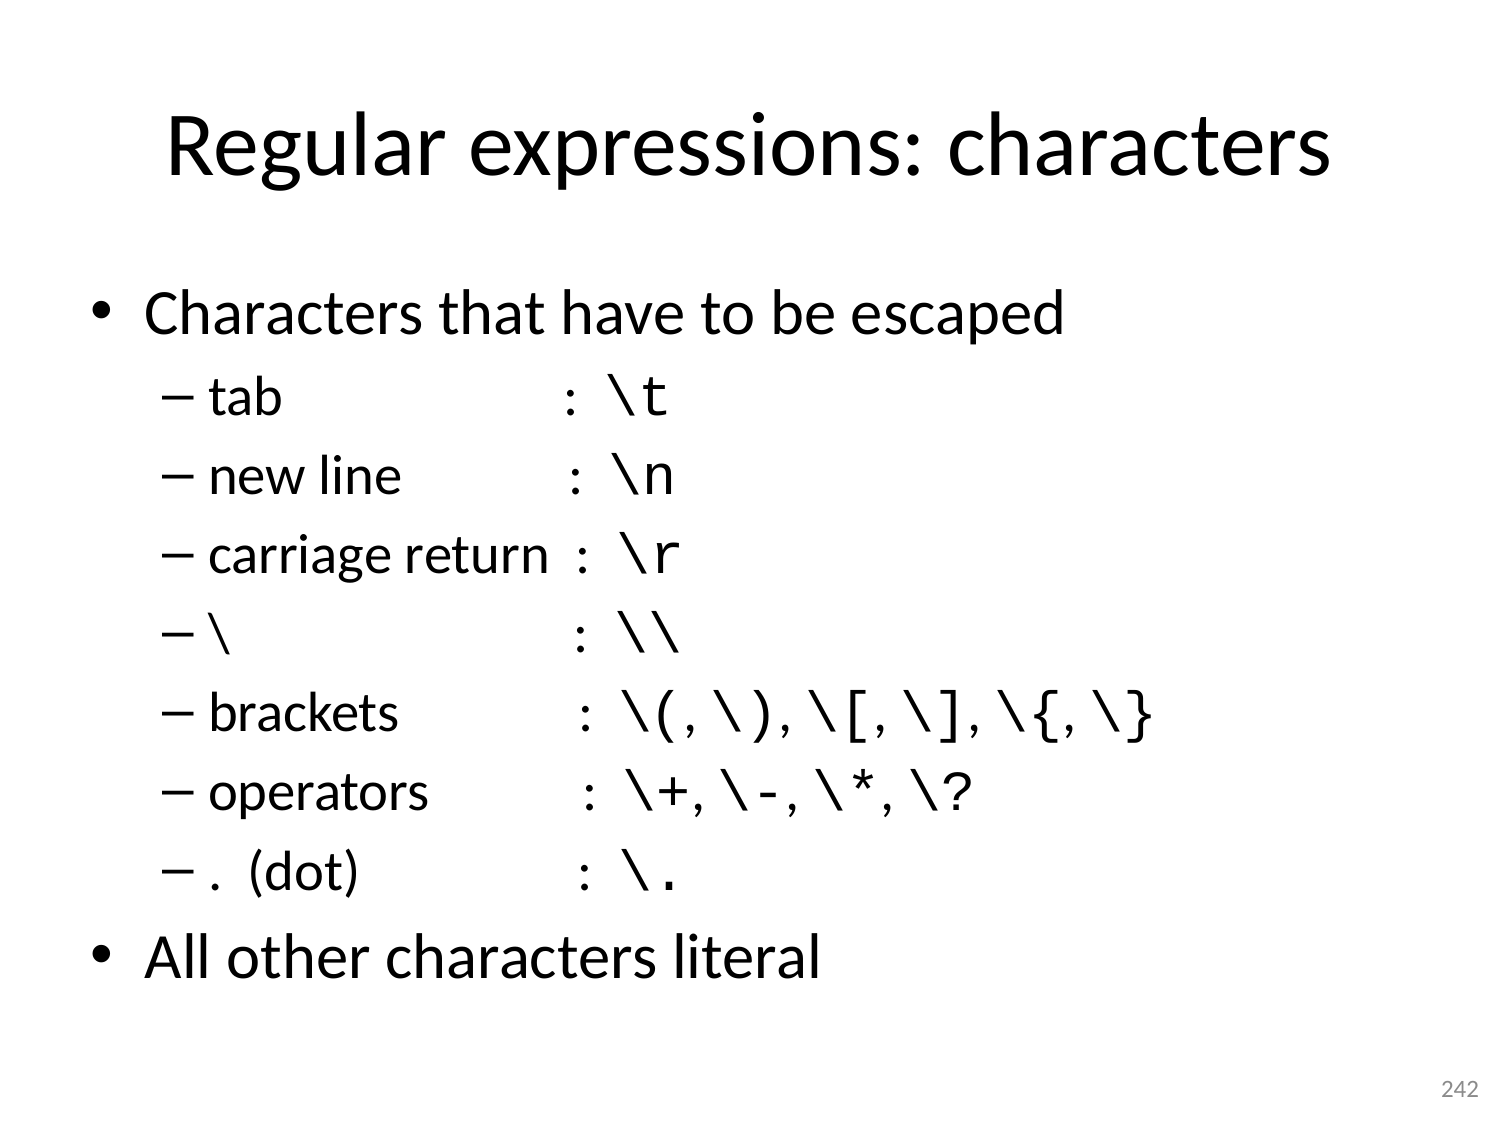

# Regular expressions: characters
Characters that have to be escaped
tab                      :  \t
new line             :  \n
carriage return  :  \r
\                           :  \\
brackets              :  \(, \), \[, \], \{, \}
operators            :  \+, \-, \*, \?
.  (dot)                 :  \.
All other characters literal
242